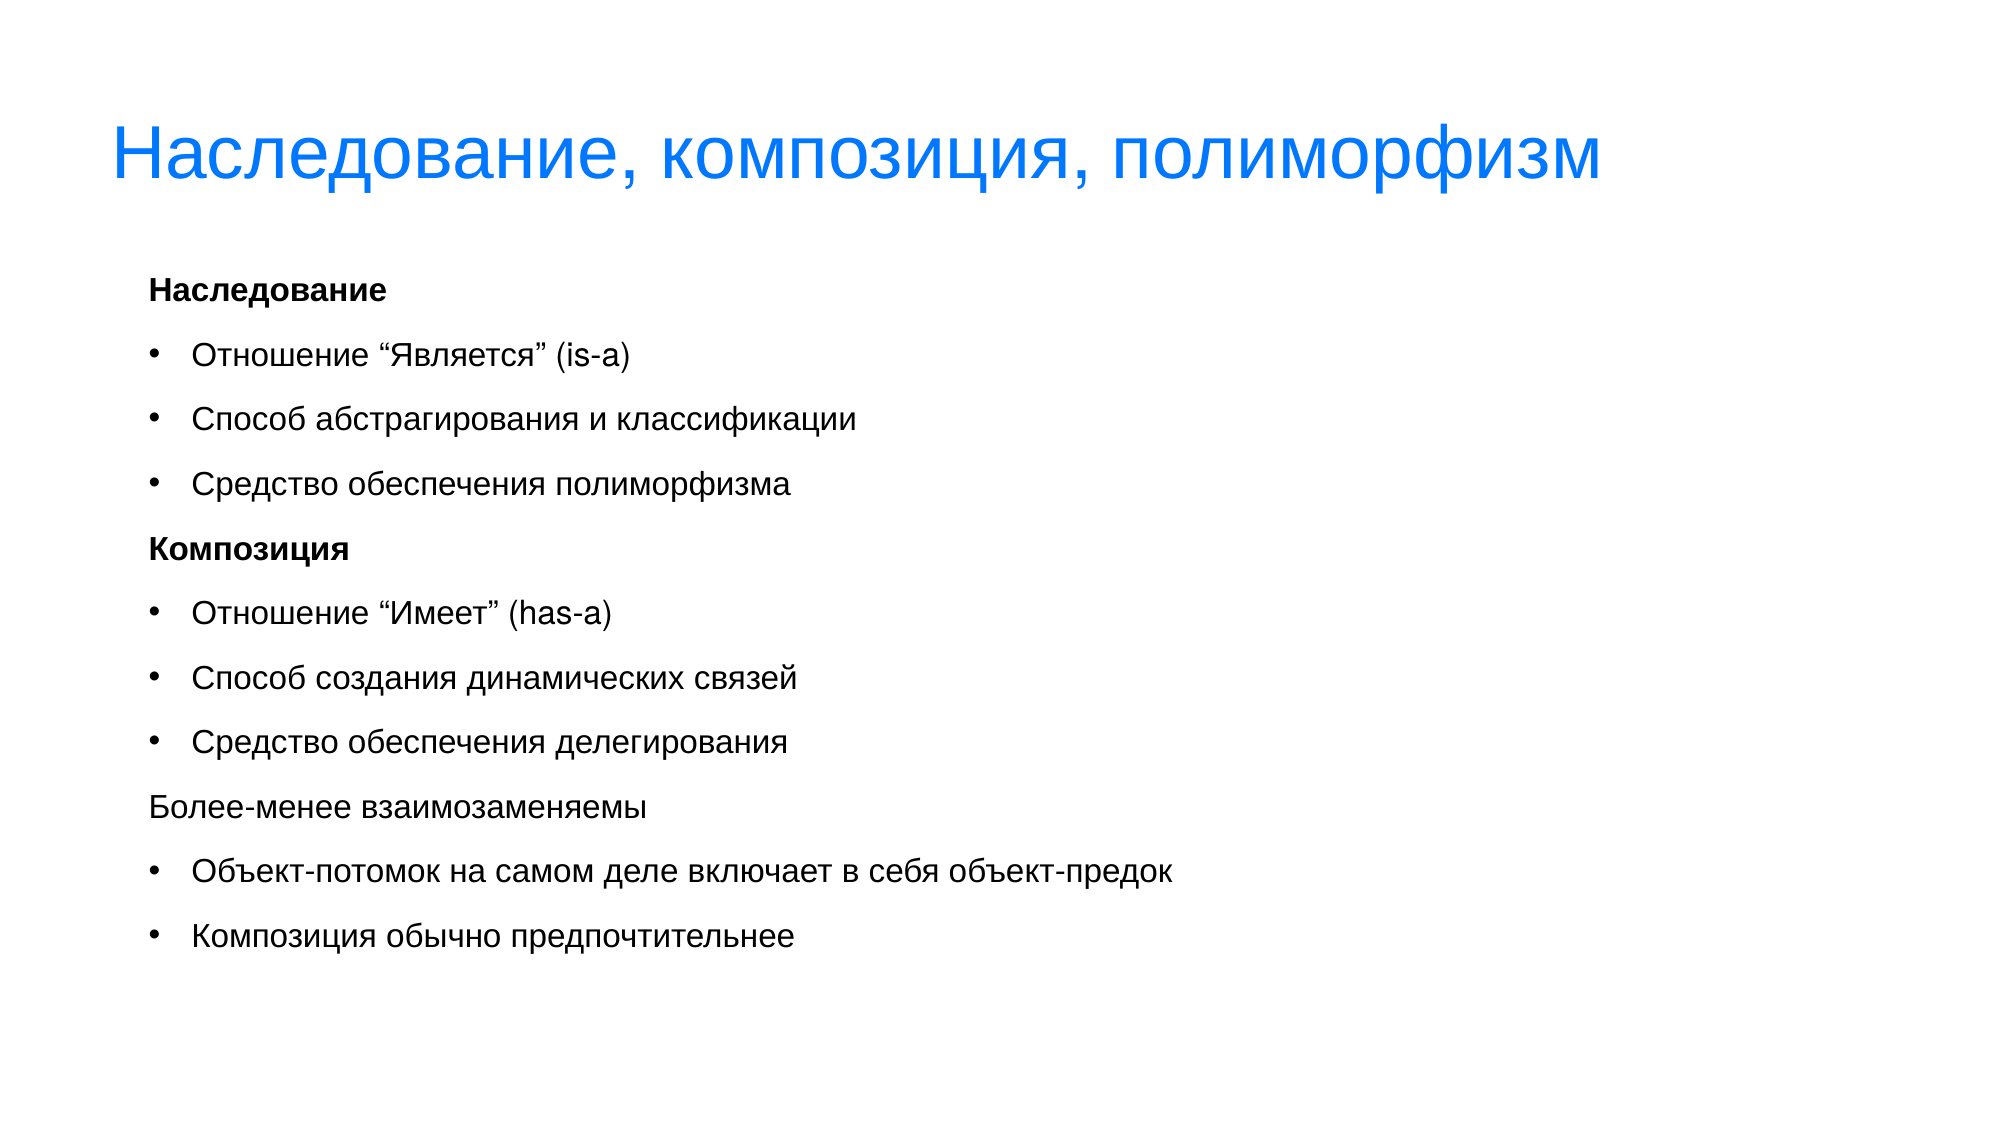

# Наследование, композиция, полиморфизм
Наследование
Отношение “Является” (is-a)
Способ абстрагирования и классификации
Средство обеспечения полиморфизма
Композиция
Отношение “Имеет” (has-a)
Способ создания динамических связей
Средство обеспечения делегирования
Более-менее взаимозаменяемы
Объект-потомок на самом деле включает в себя объект-предок
Композиция обычно предпочтительнее
12